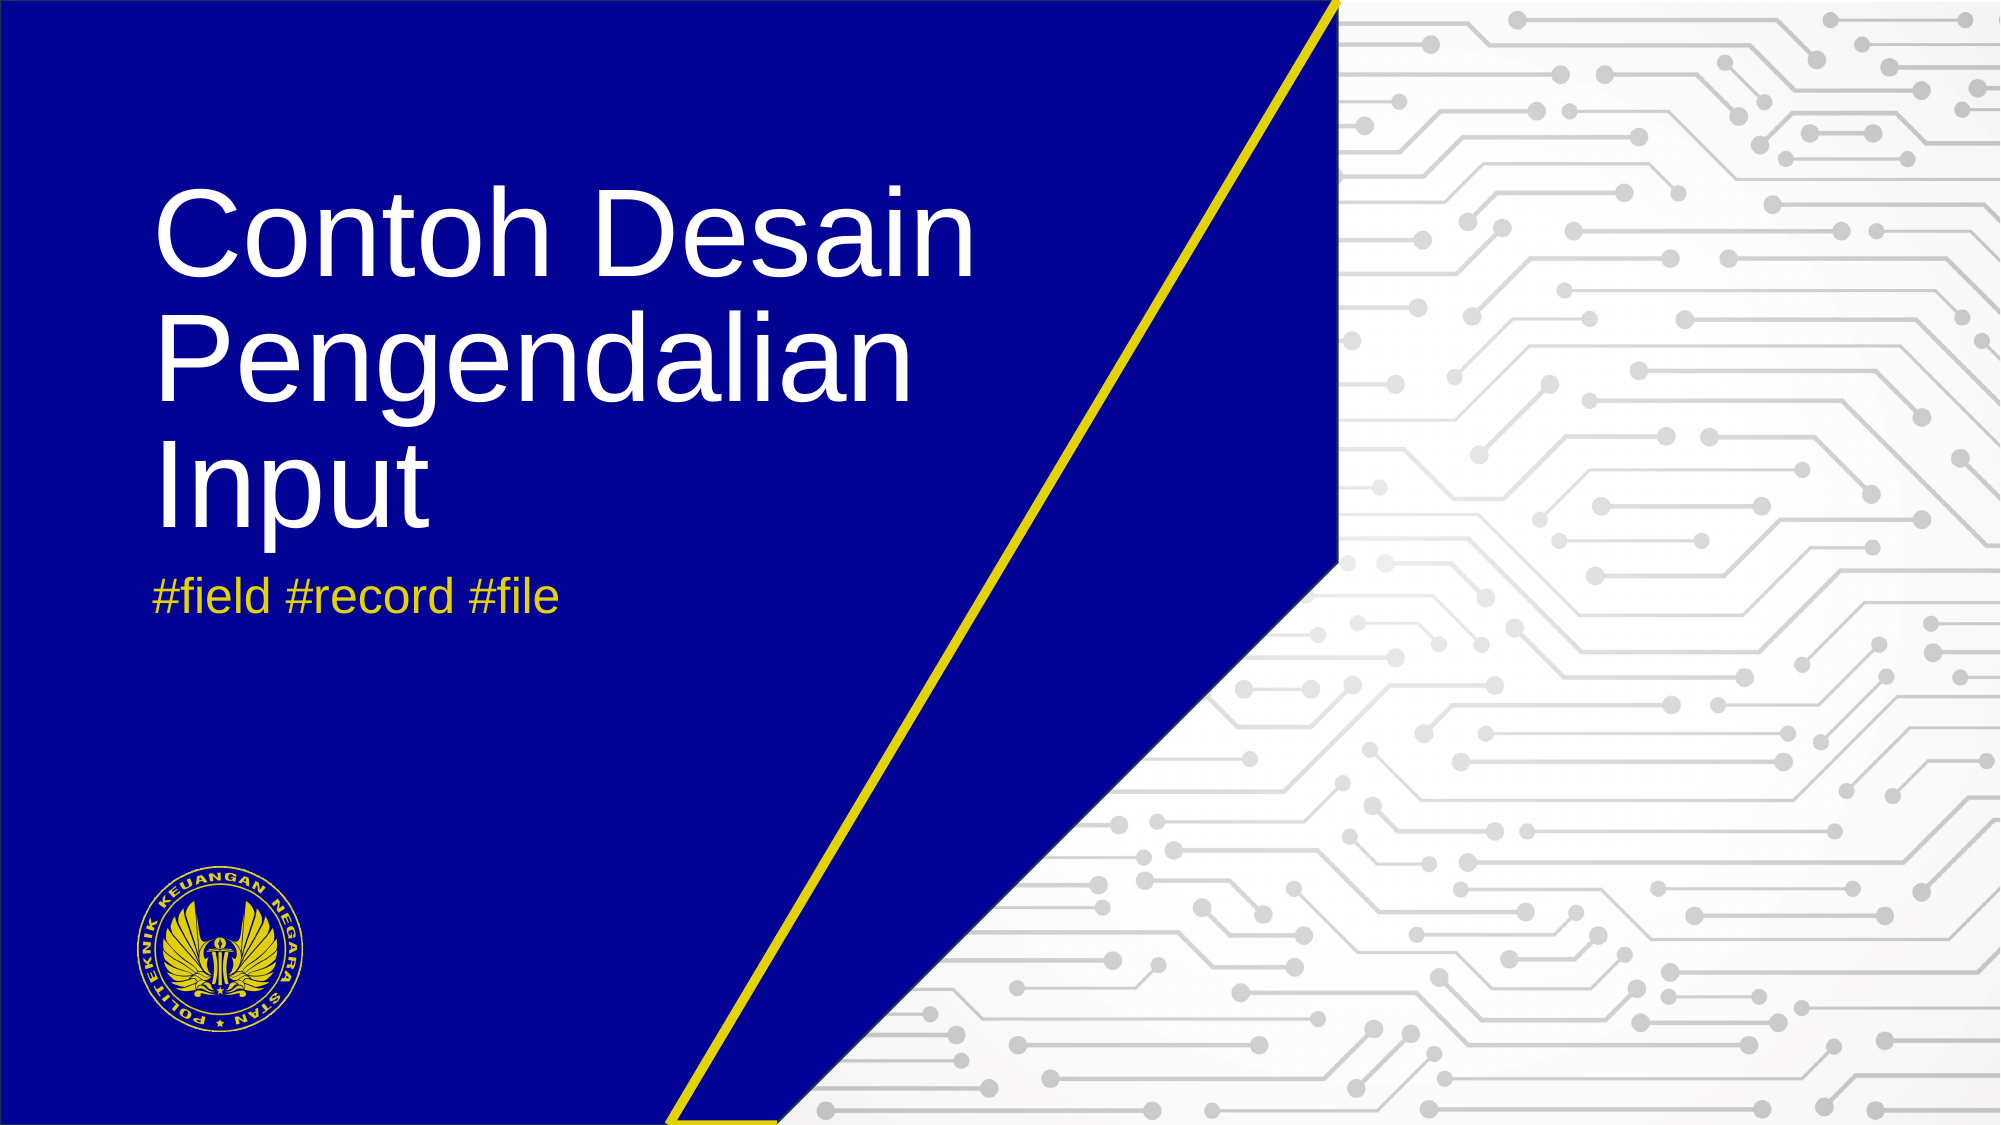

# Contoh Desain Pengendalian Input
#field #record #file